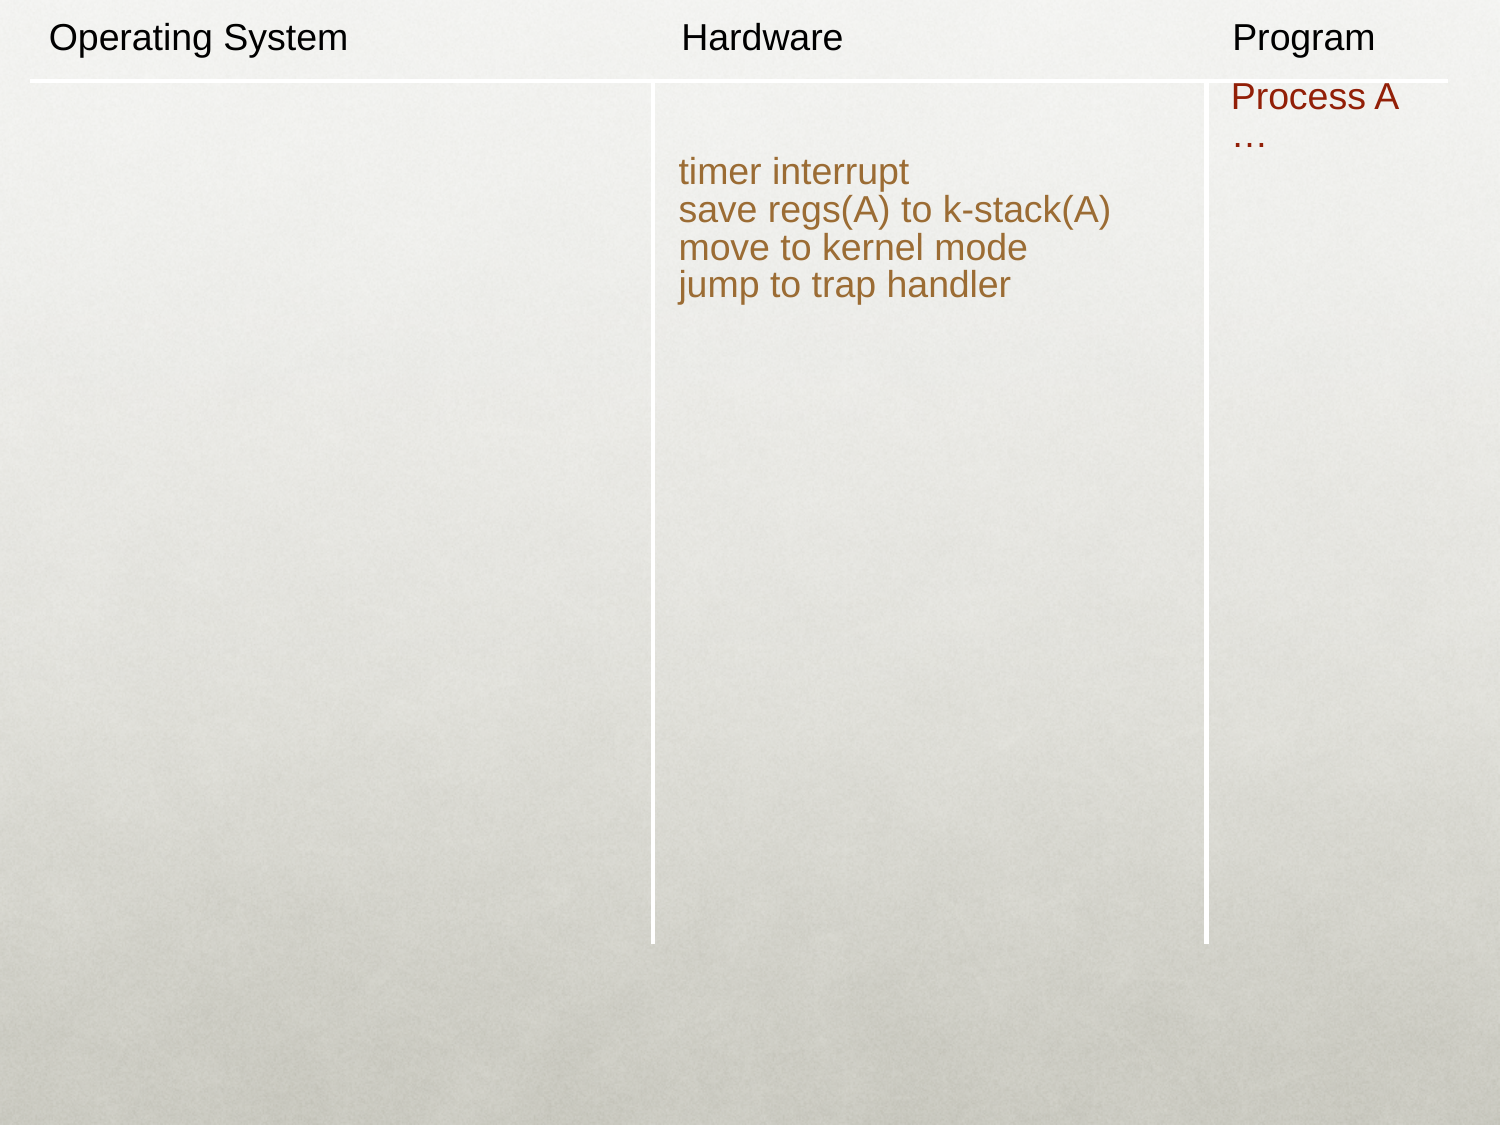

Operating System
Hardware
Program
timer interrupt
save regs(A) to k-stack(A)
move to kernel mode
jump to trap handler
Process A
…